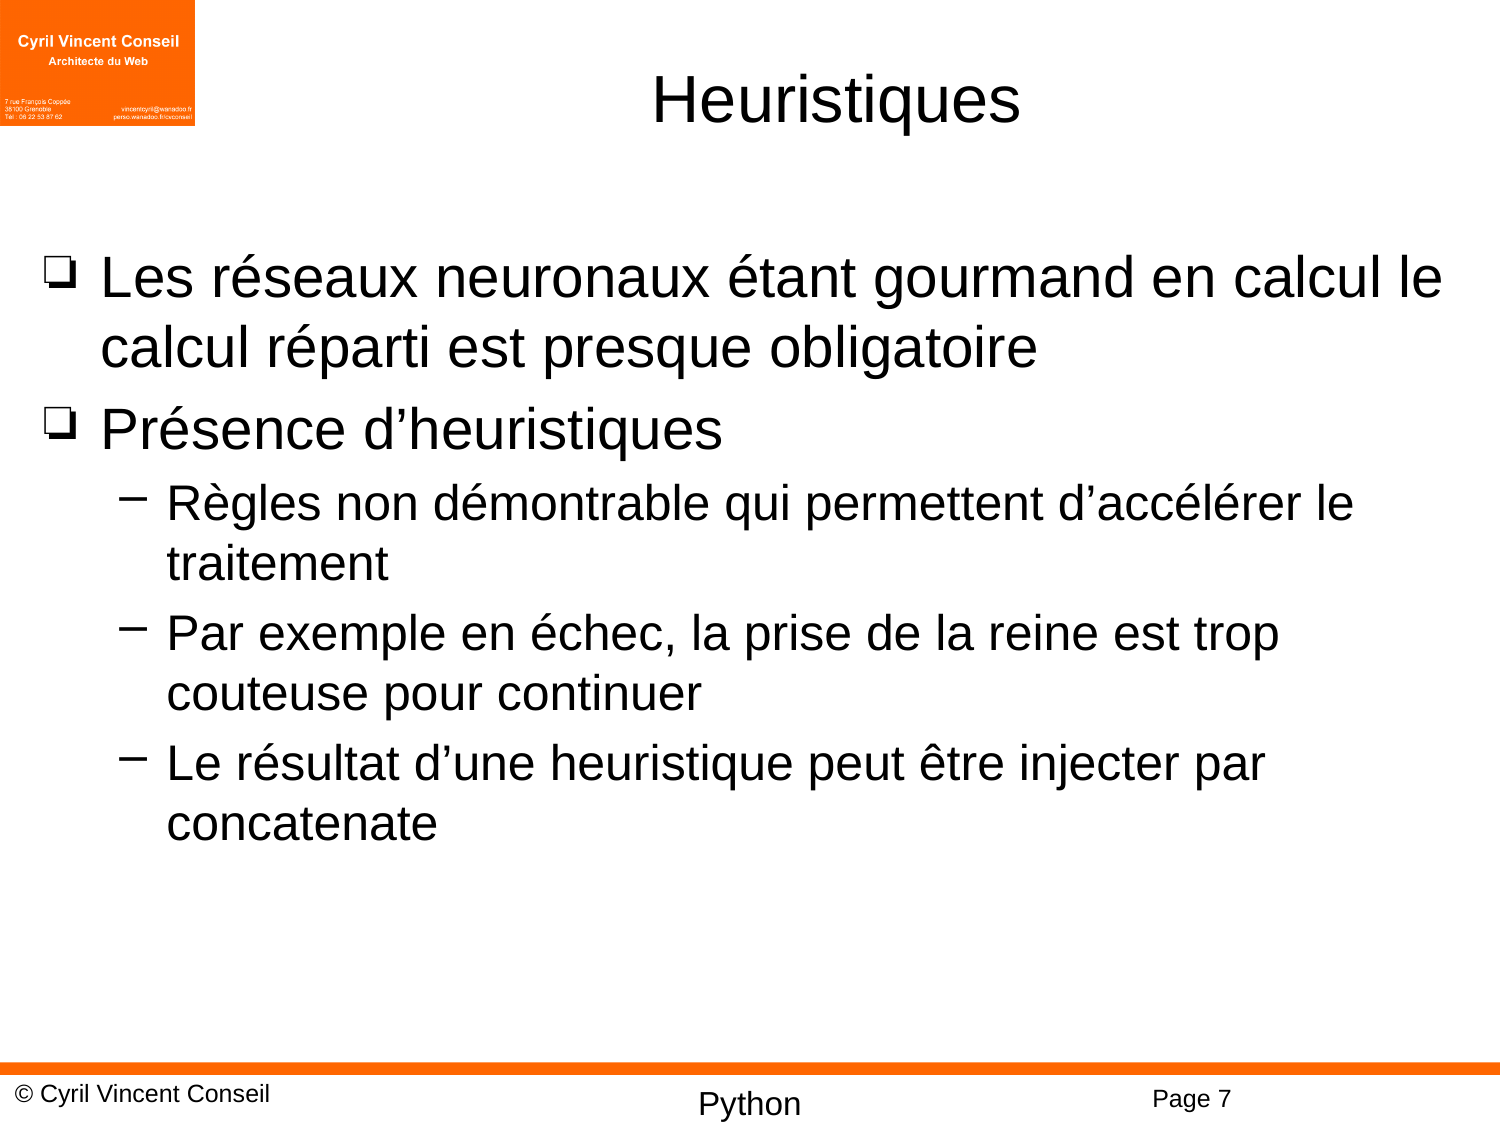

# Heuristiques
Les réseaux neuronaux étant gourmand en calcul le calcul réparti est presque obligatoire
Présence d’heuristiques
Règles non démontrable qui permettent d’accélérer le traitement
Par exemple en échec, la prise de la reine est trop couteuse pour continuer
Le résultat d’une heuristique peut être injecter par concatenate